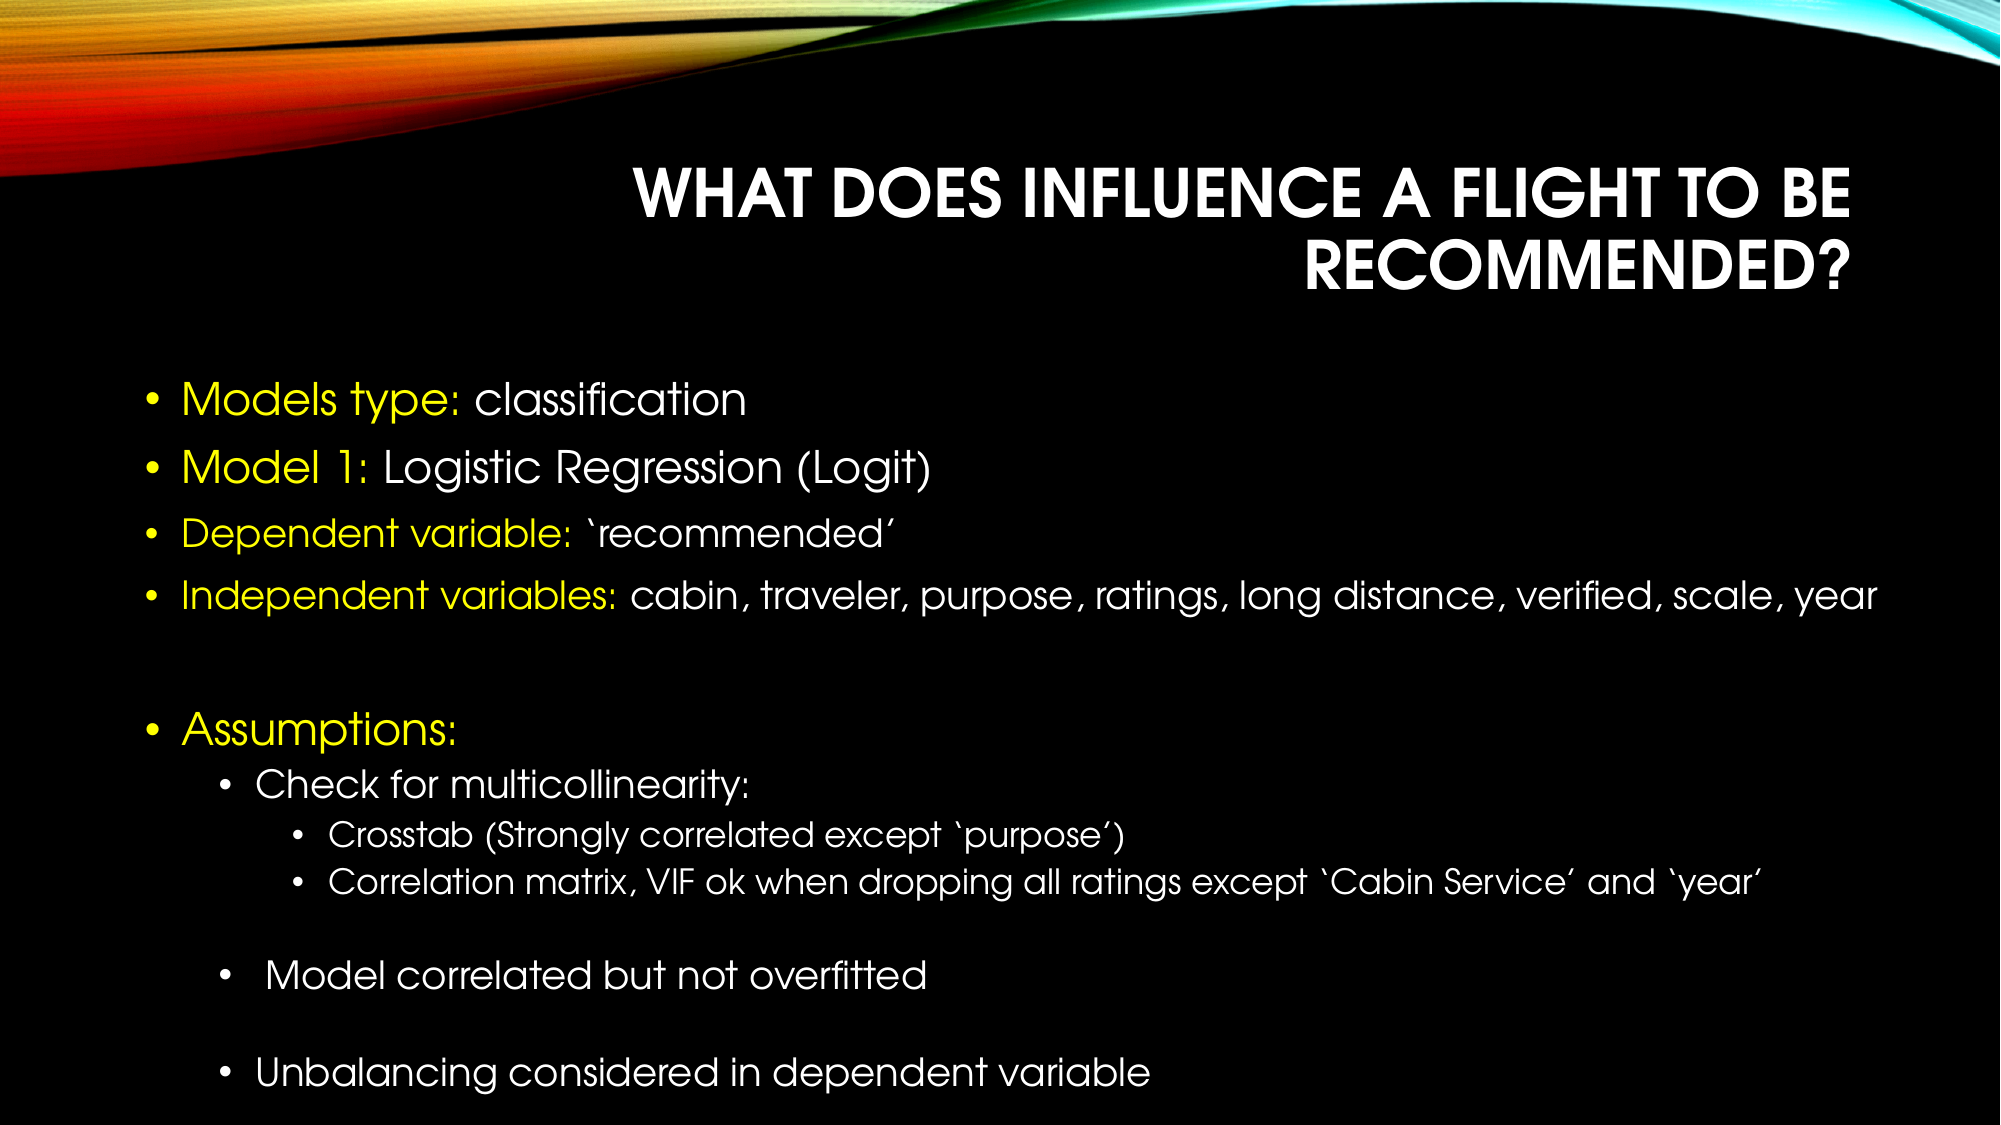

# What does influence a flight to be recommended?
Models type: classification
Model 1: Logistic Regression (Logit)
Dependent variable: ‘recommended’
Independent variables: cabin, traveler, purpose, ratings, long distance, verified, scale, year

Assumptions:
Check for multicollinearity:
Crosstab (Strongly correlated except ‘purpose’)
Correlation matrix, VIF ok when dropping all ratings except ‘Cabin Service’ and ‘year’

 Model correlated but not overfitted

Unbalancing considered in dependent variable